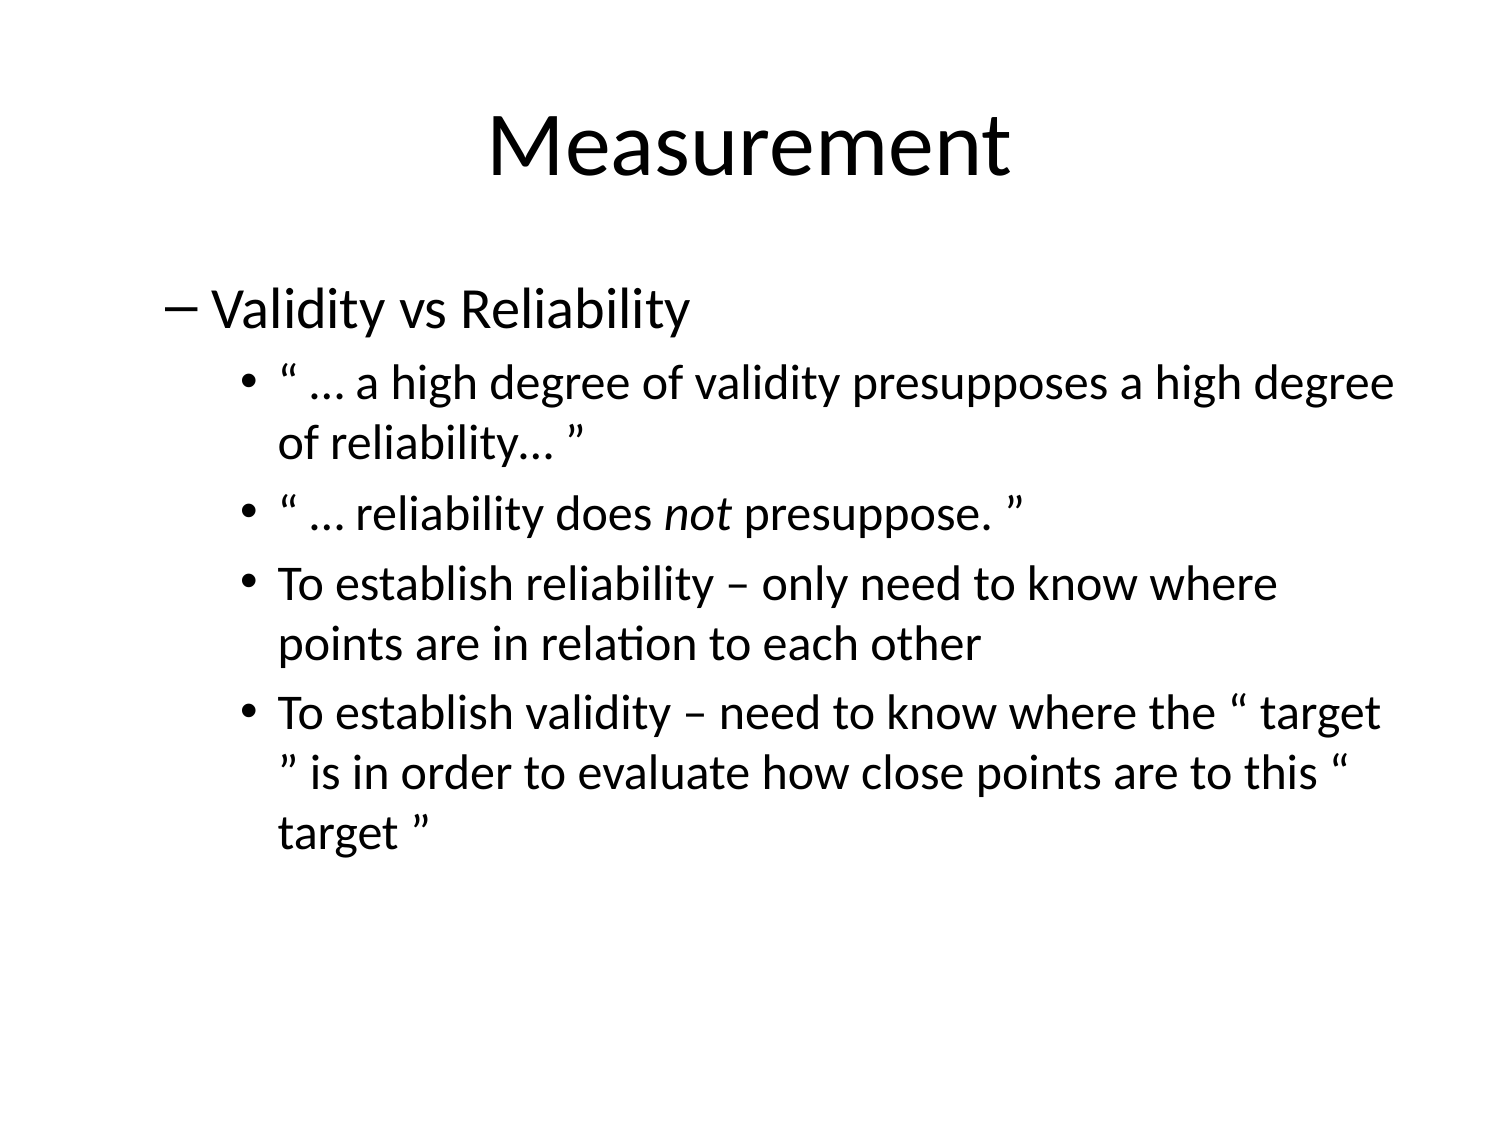

# Measurement
Validity vs Reliability
“ … a high degree of validity presupposes a high degree of reliability… ”
“ … reliability does not presuppose. ”
To establish reliability – only need to know where points are in relation to each other
To establish validity – need to know where the “ target ” is in order to evaluate how close points are to this “ target ”